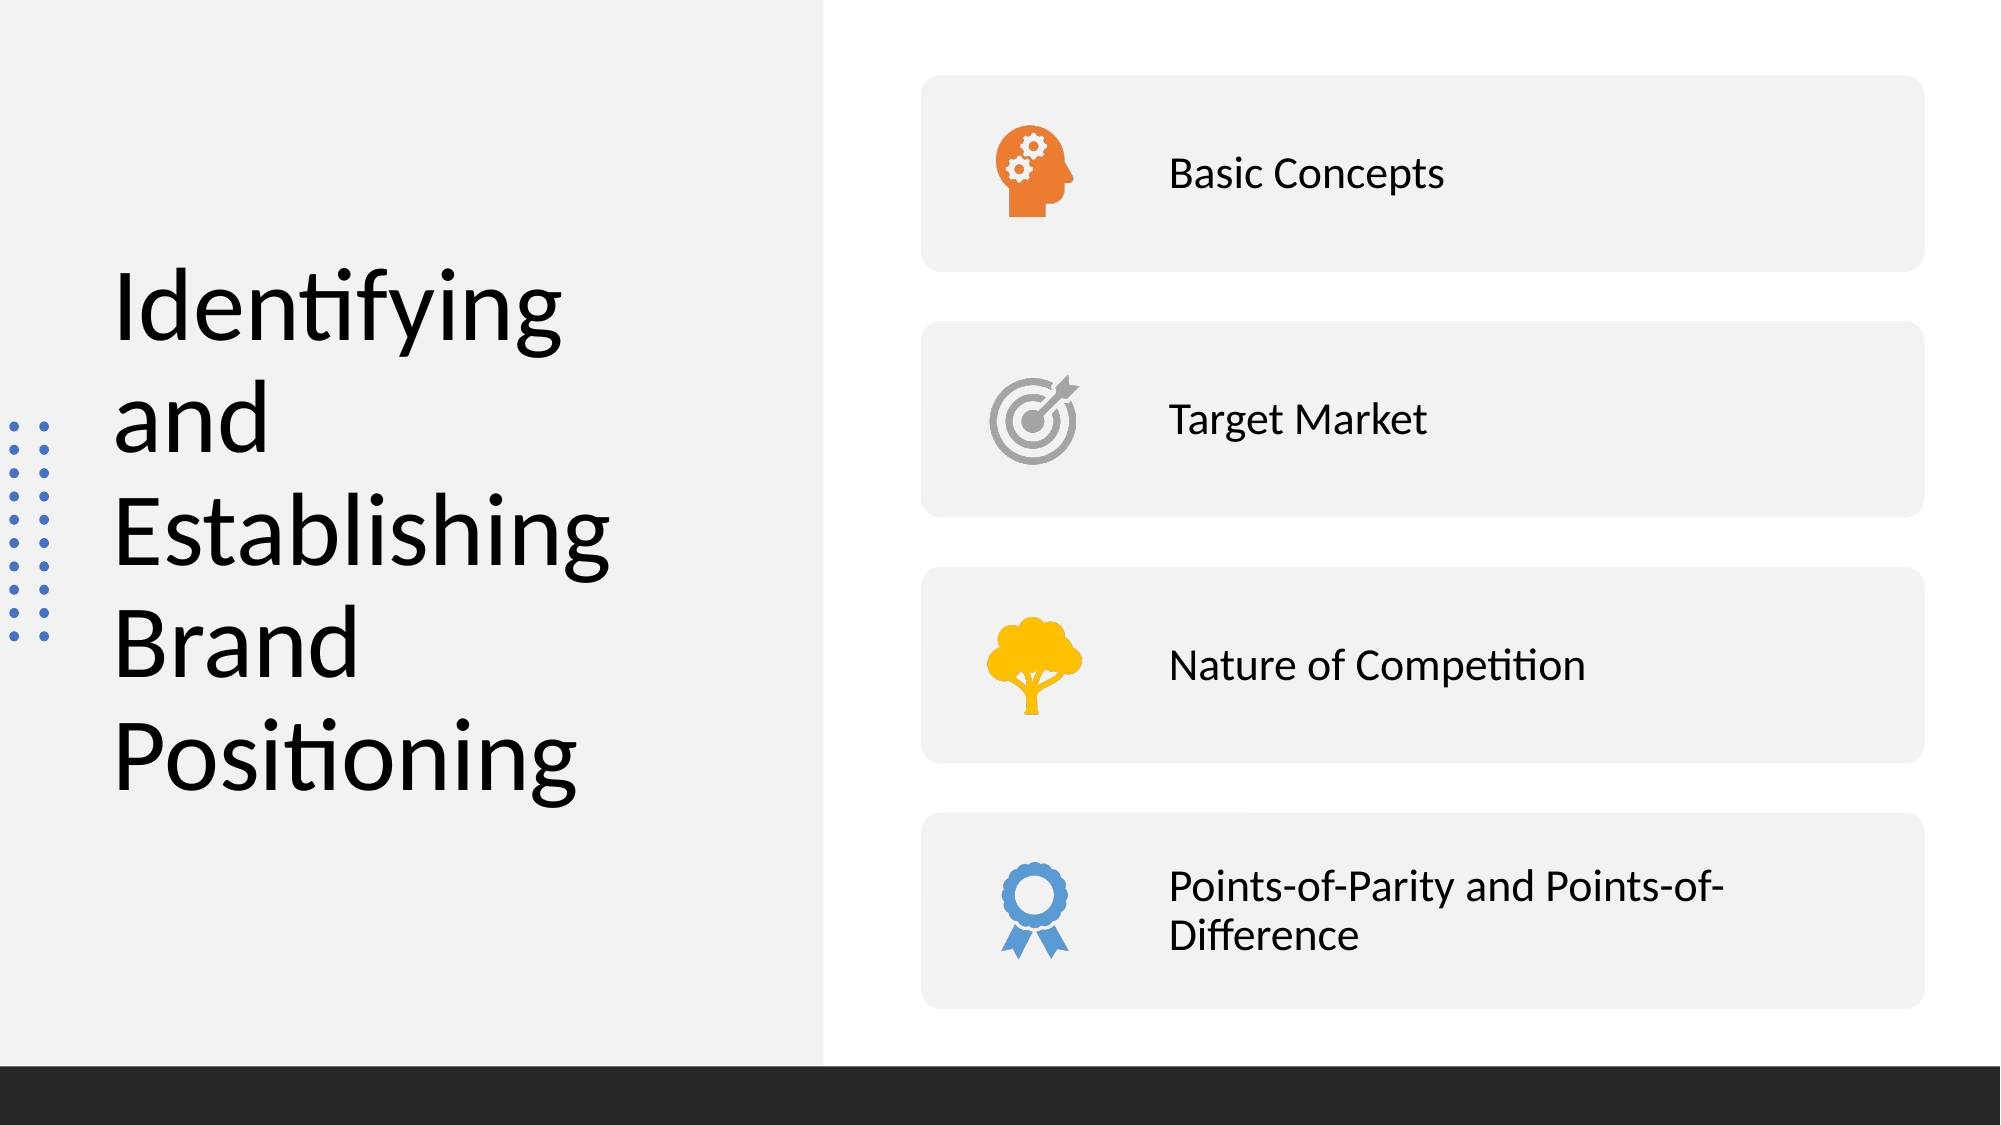

Basic Concepts
Target Market
Nature of Competition
Points-of-Parity and Points-of-Difference
# Identifying and Establishing Brand Positioning